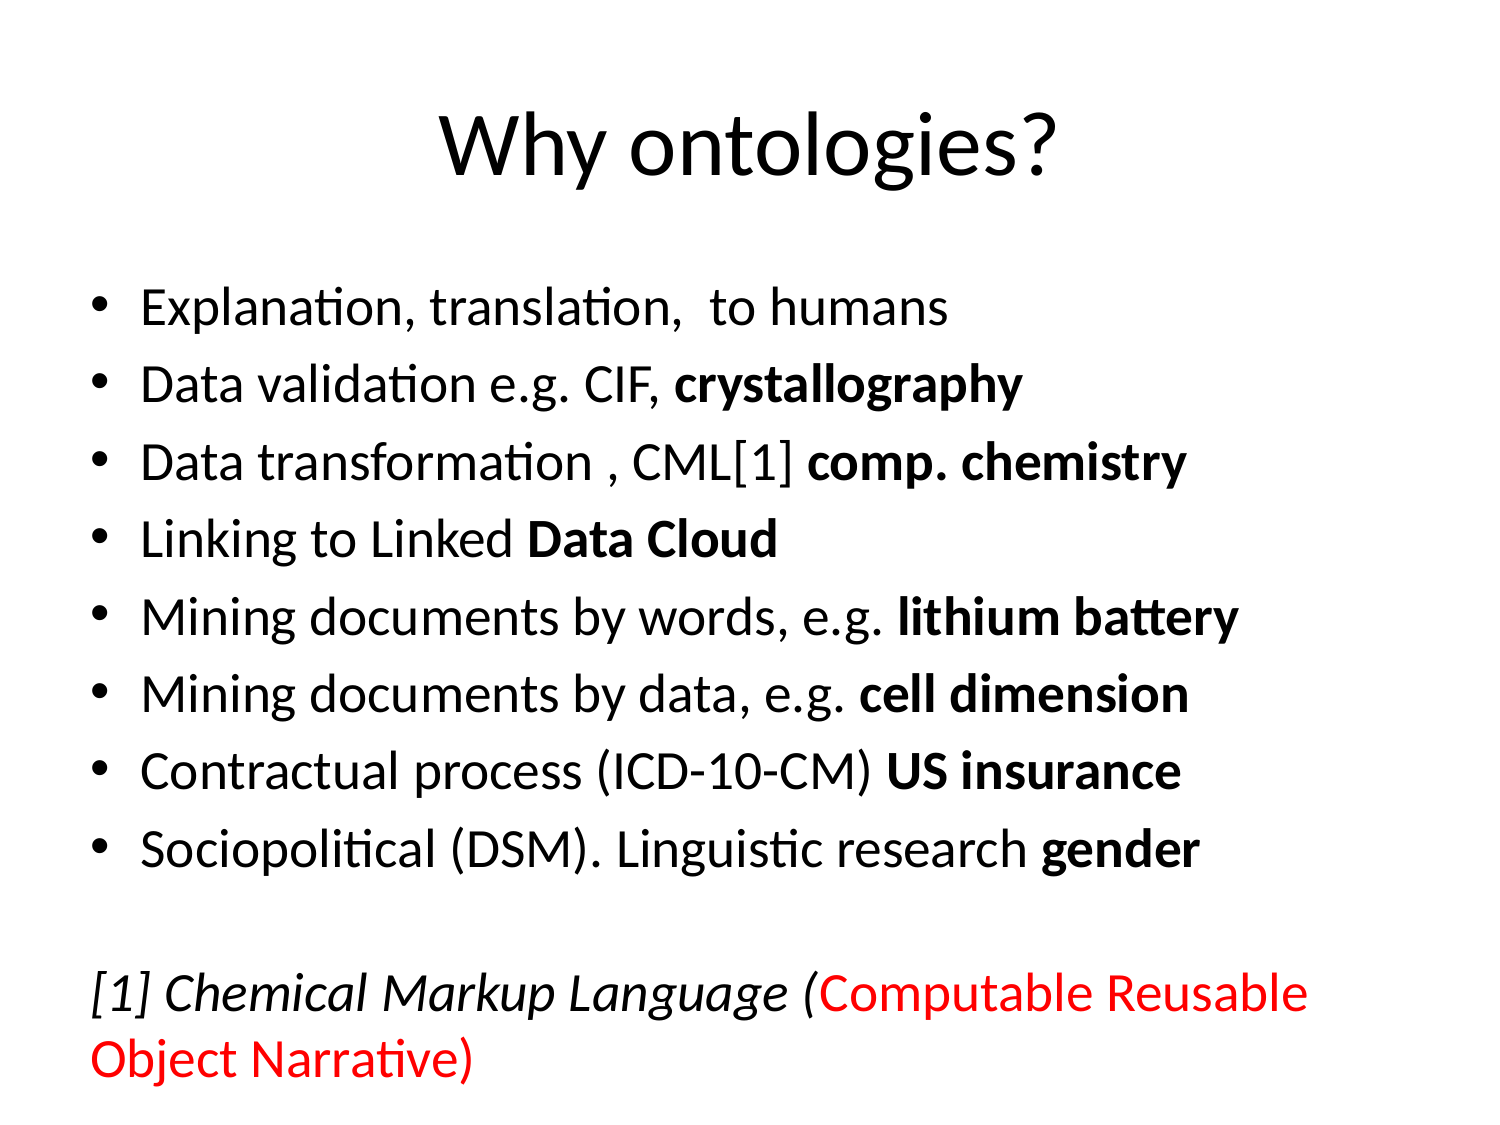

# Why ontologies?
Explanation, translation,  to humans
Data validation e.g. CIF, crystallography
Data transformation , CML[1] comp. chemistry
Linking to Linked Data Cloud
Mining documents by words, e.g. lithium battery
Mining documents by data, e.g. cell dimension
Contractual process (ICD-10-CM) US insurance
Sociopolitical (DSM). Linguistic research gender
[1] Chemical Markup Language (Computable Reusable Object Narrative)